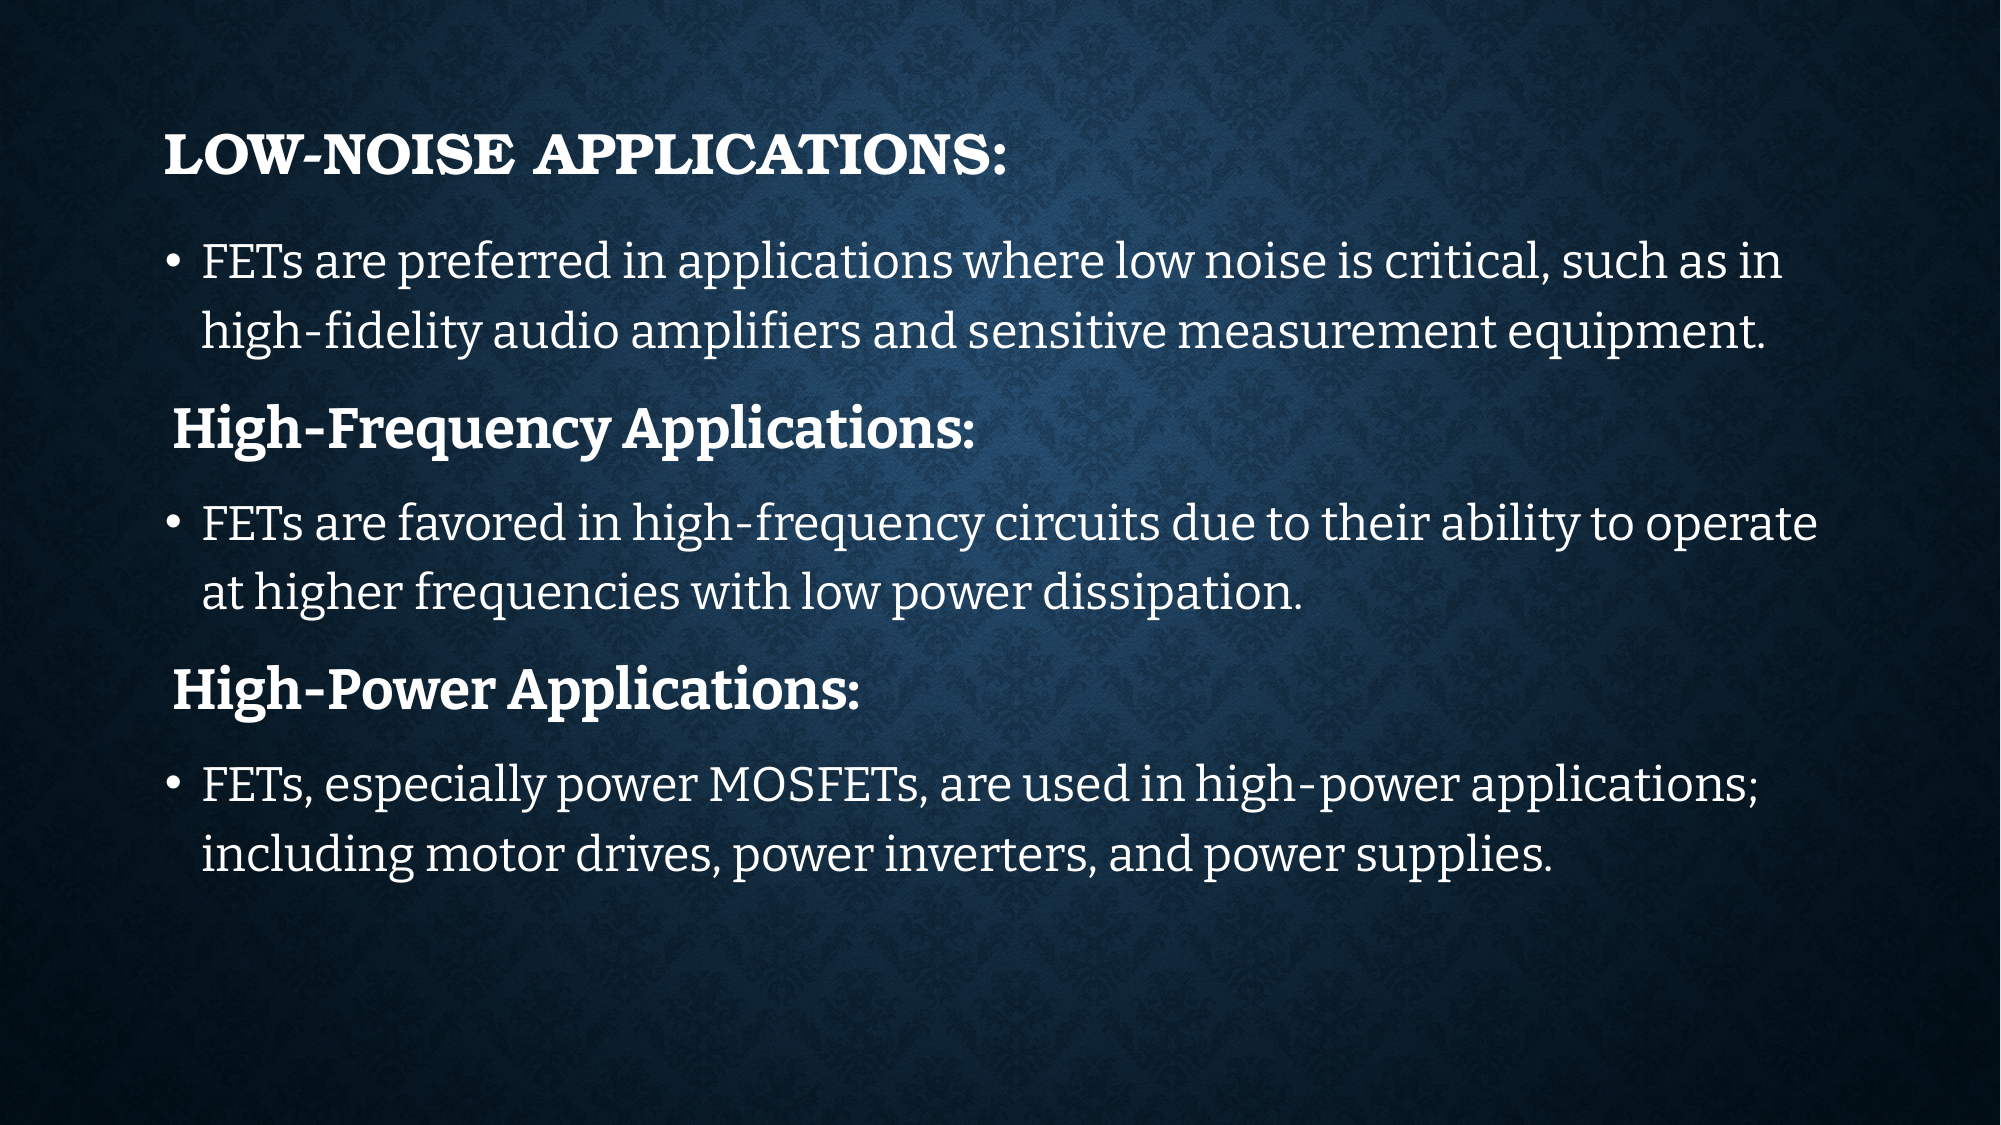

# Low-Noise Applications:
FETs are preferred in applications where low noise is critical, such as in high-fidelity audio amplifiers and sensitive measurement equipment.
 High-Frequency Applications:
FETs are favored in high-frequency circuits due to their ability to operate at higher frequencies with low power dissipation.
 High-Power Applications:
FETs, especially power MOSFETs, are used in high-power applications; including motor drives, power inverters, and power supplies.